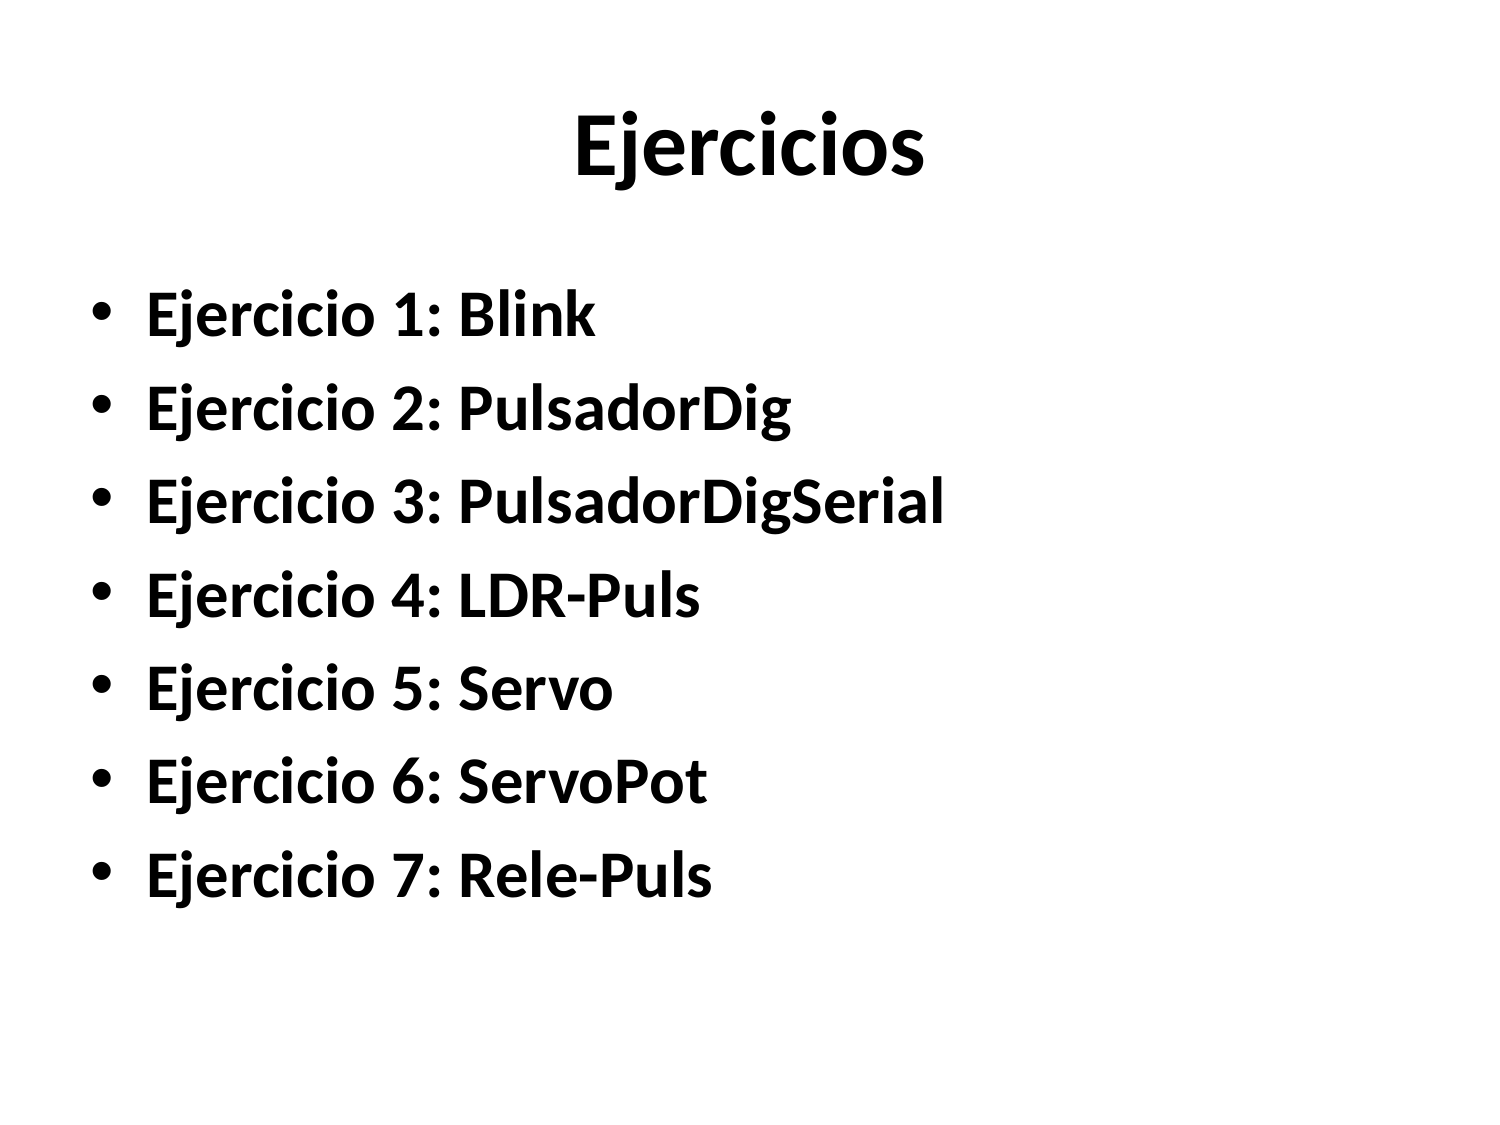

# Ejercicios
Ejercicio 1: Blink
Ejercicio 2: PulsadorDig
Ejercicio 3: PulsadorDigSerial
Ejercicio 4: LDR-Puls
Ejercicio 5: Servo
Ejercicio 6: ServoPot
Ejercicio 7: Rele-Puls